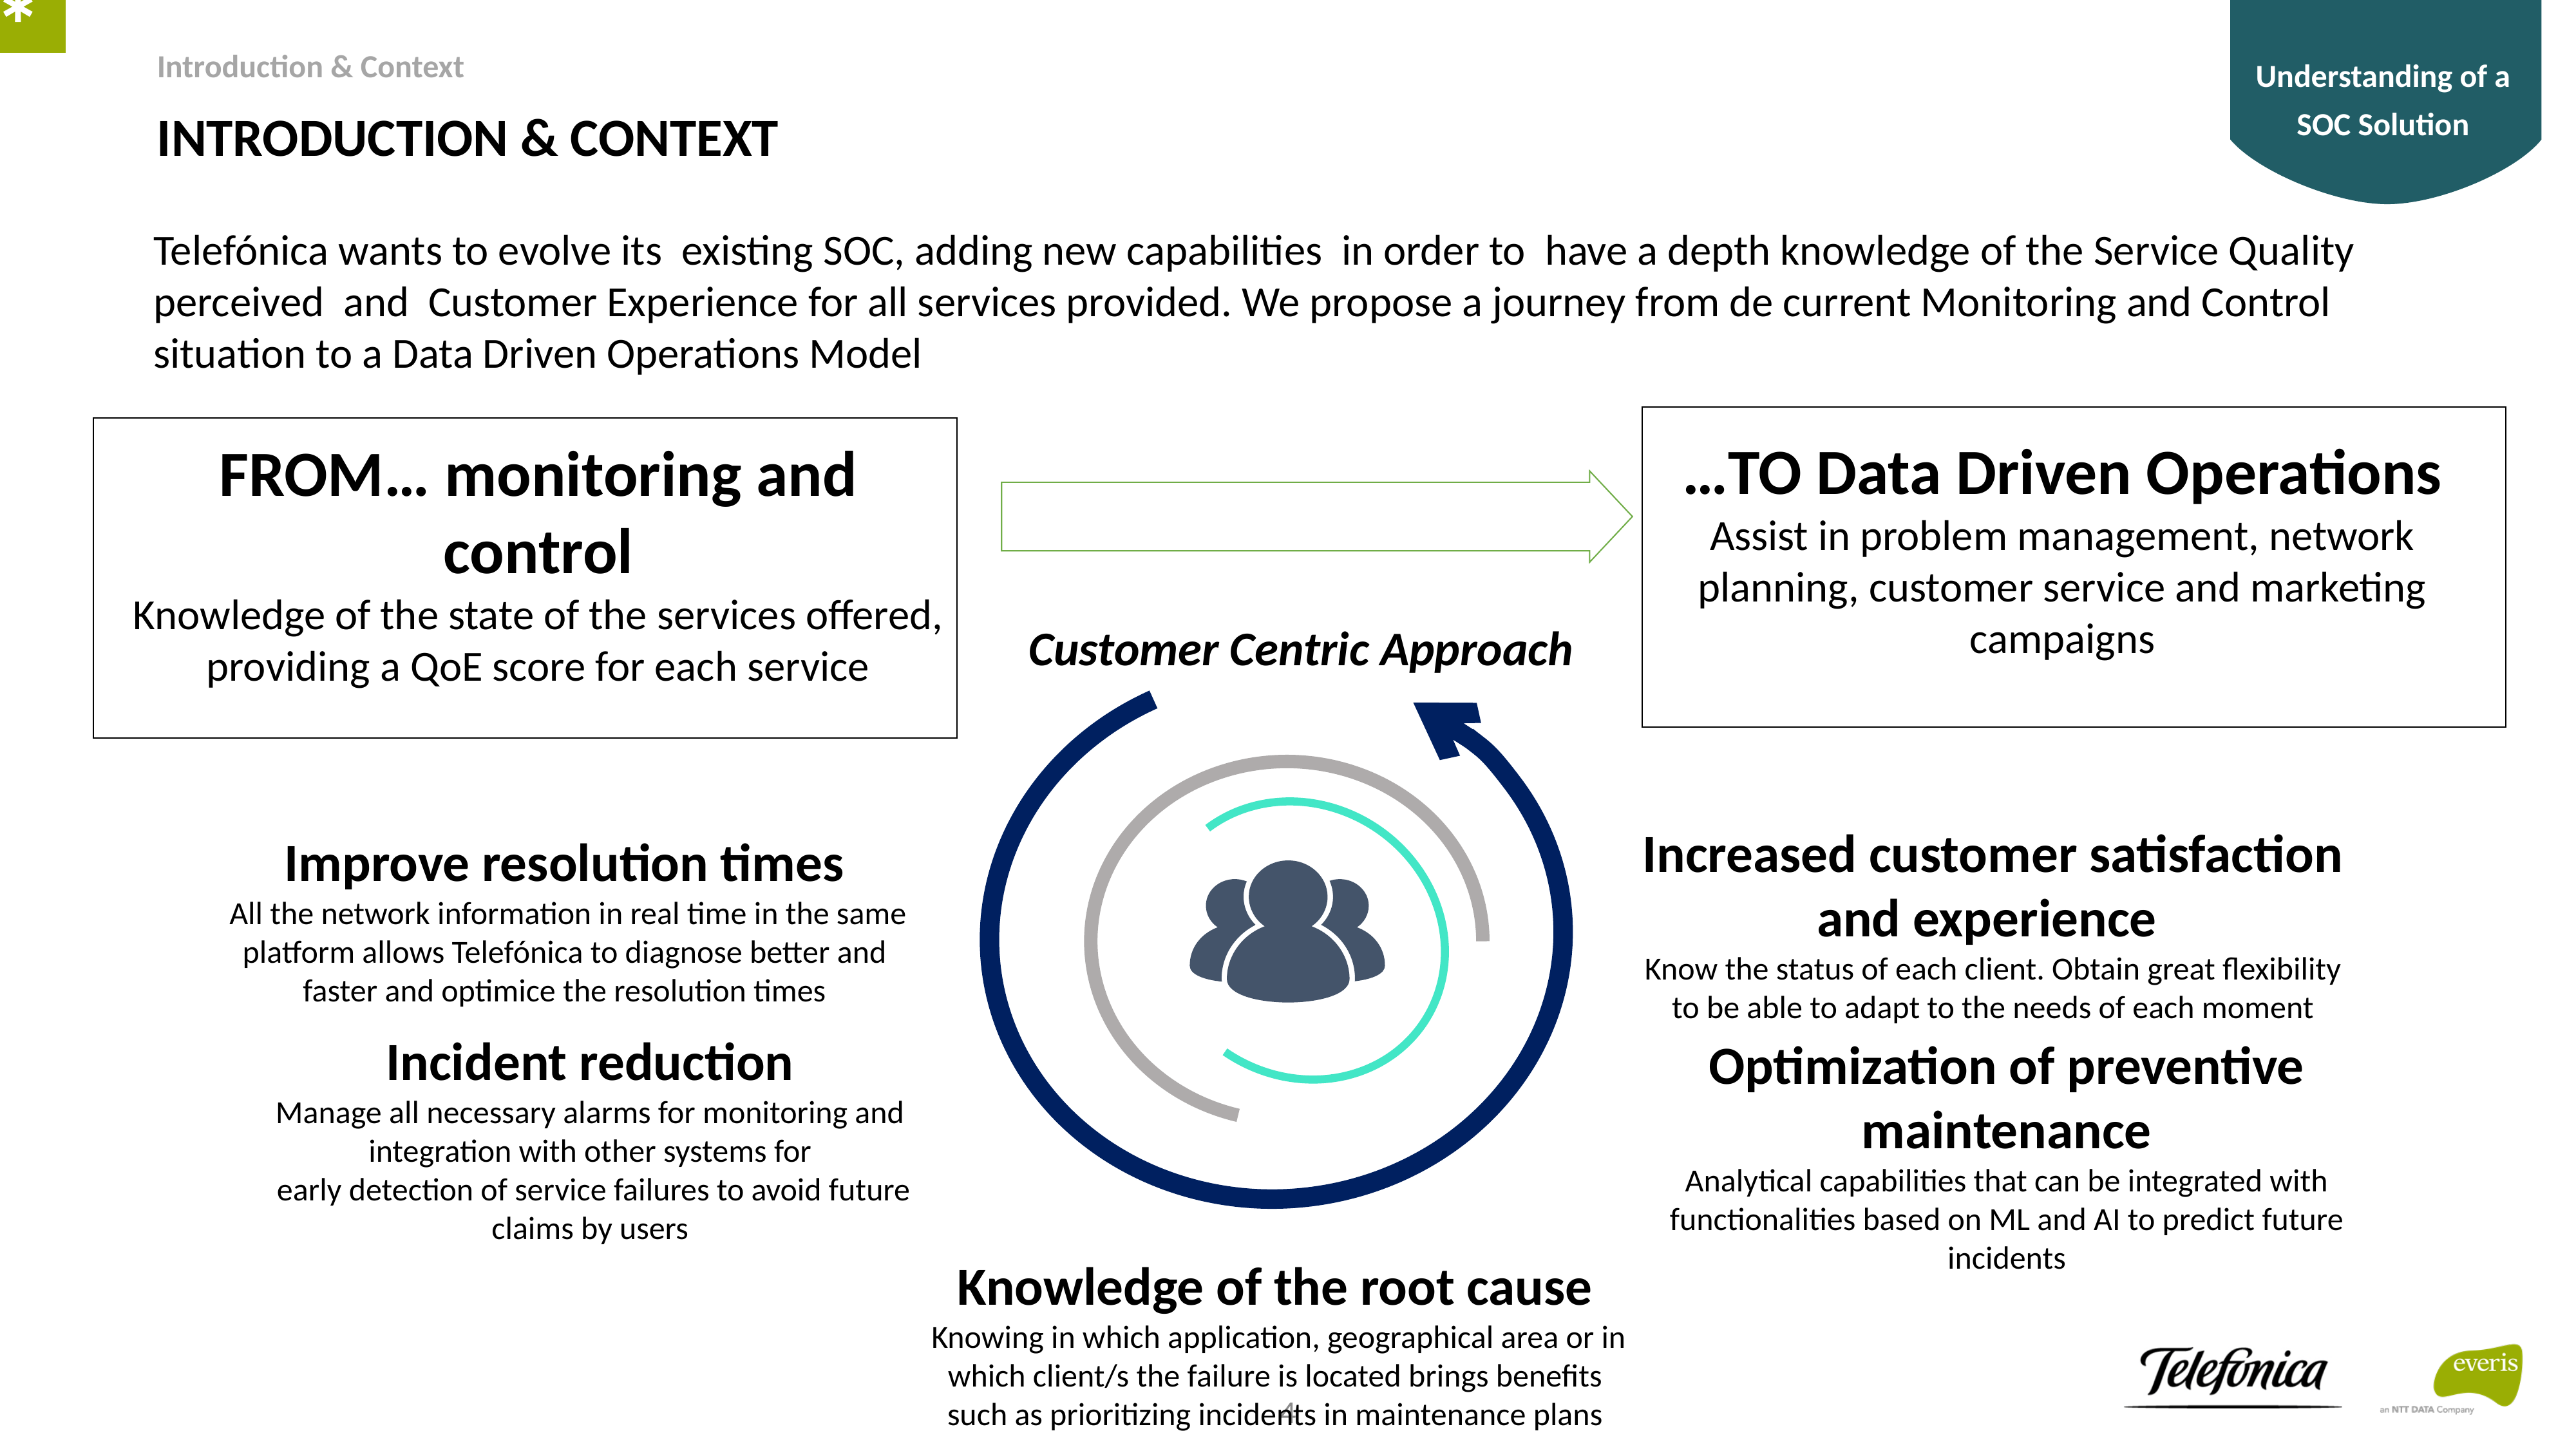

*
Understanding of a
SOC Solution
Introduction & Context
INTRODUCTION & CONTEXT
Telefónica wants to evolve its  existing SOC, adding new capabilities  in order to  have a depth knowledge of the Service Quality perceived  and  Customer Experience for all services provided. We propose a journey from de current Monitoring and Control situation to a Data Driven Operations Model

…TO Data Driven Operations
Assist in problem management, network planning, customer service and marketing campaigns
FROM… monitoring and control
Knowledge of the state of the services offered, providing a QoE score for each service

Customer Centric Approach

Increased customer satisfaction and experience
Know the status of each client. Obtain great flexibility to be able to adapt to the needs of each moment
Improve resolution times
 All the network information in real time in the same platform allows Telefónica to diagnose better and faster and optimice the resolution times
Incident reduction
Manage all necessary alarms for monitoring and integration with other systems for
 early detection of service failures to avoid future claims by users
Optimization of preventive maintenance
Analytical capabilities that can be integrated with functionalities based on ML and AI to predict future incidents
Knowledge of the root cause
 Knowing in which application, geographical area or in which client/s the failure is located brings benefits such as prioritizing incidents in maintenance plans
4